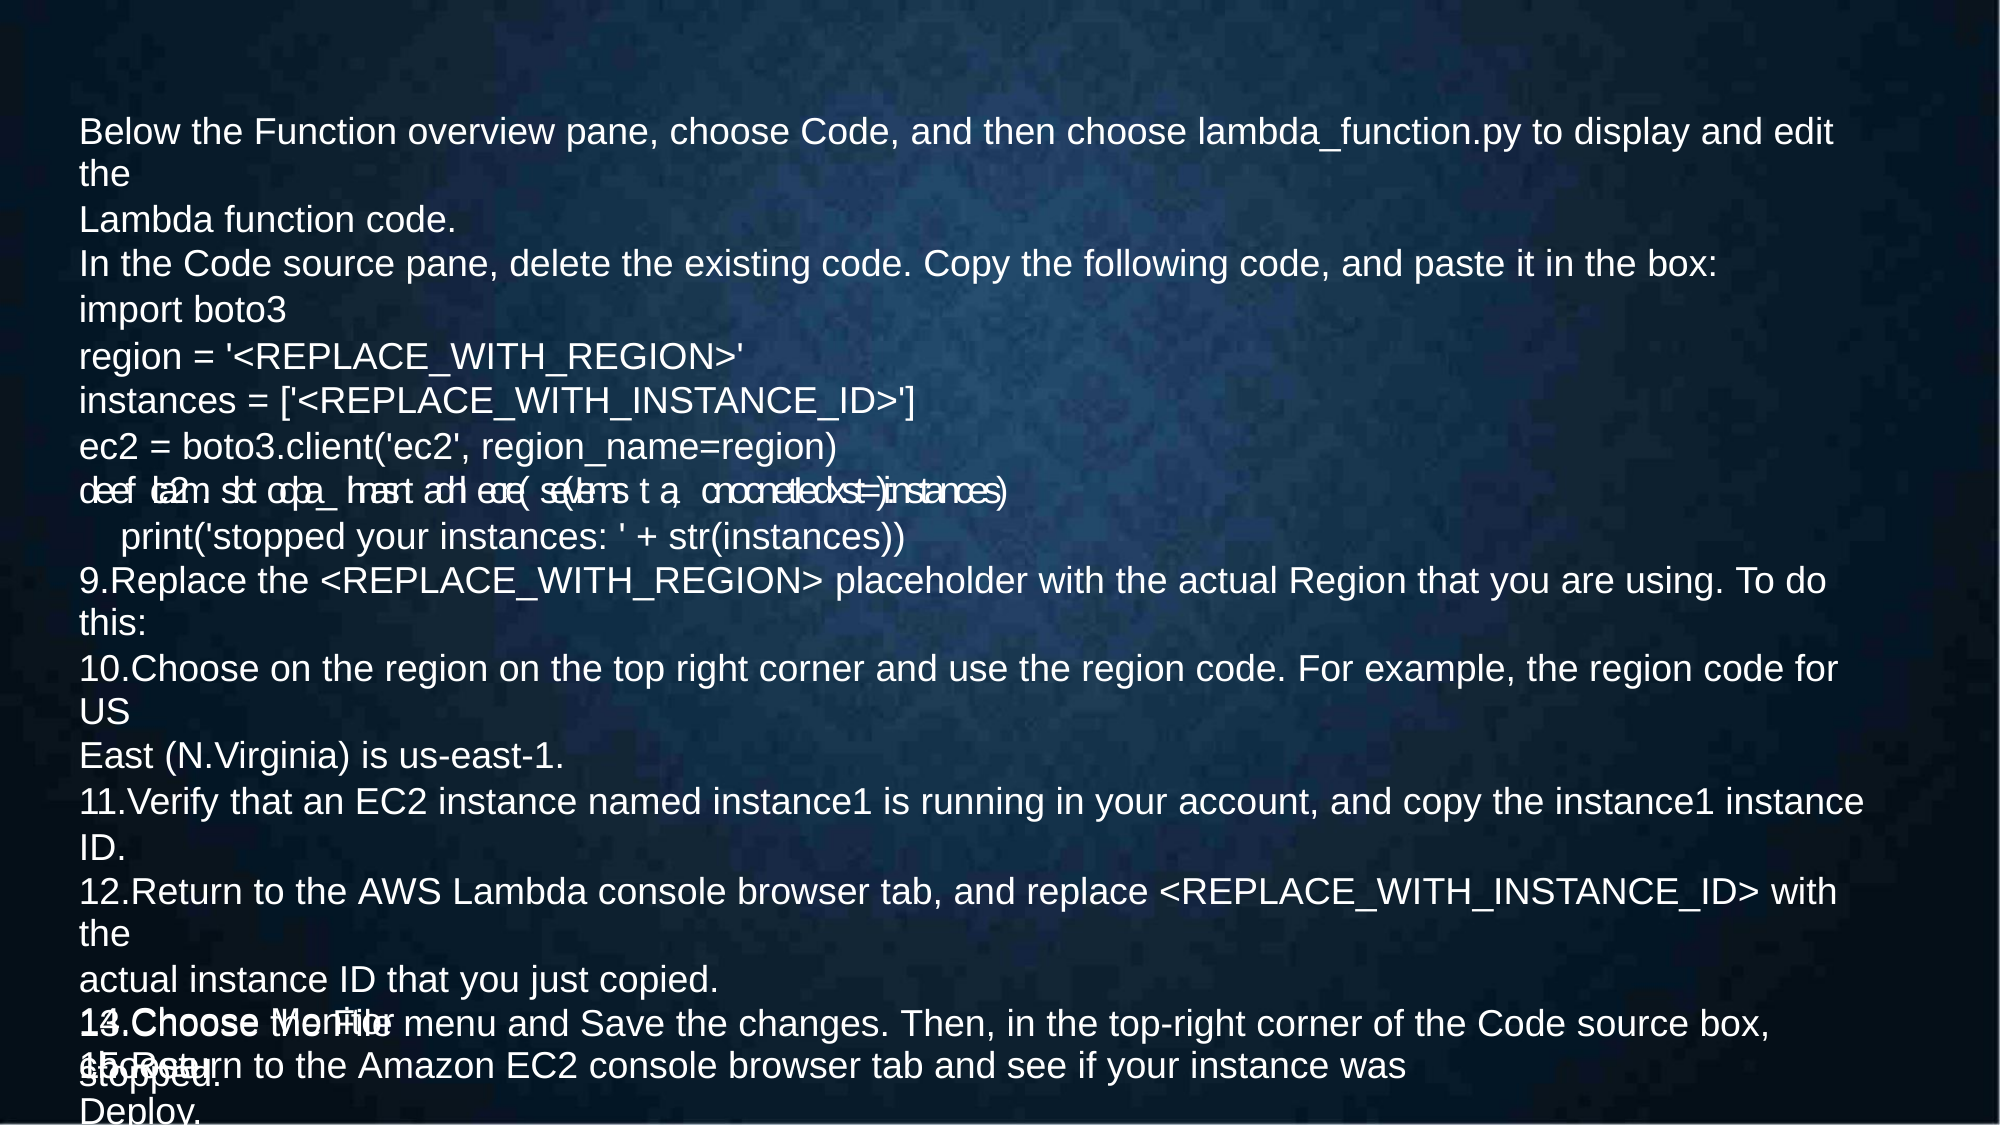

Below the Function overview pane, choose Code, and then choose lambda_function.py to display and edit
the
Lambda function code.
In the Code source pane, delete the existing code. Copy the following code, and paste it in the box:
import boto3
region = '<REPLACE_WITH_REGION>'
instances = ['<REPLACE_WITH_INSTANCE_ID>']
ec2 = boto3.client('ec2', region_name=region)
deef lca2m. sbt odpa_ ihnasnt adnl ecre( se(vIenns t a, cnocnetIedxst=)i:nstances)
print('stopped your instances: ' + str(instances))
9.Replace the <REPLACE_WITH_REGION> placeholder with the actual Region that you are using. To do
this:
10.Choose on the region on the top right corner and use the region code. For example, the region code for
US
East (N.Virginia) is us-east-1.
11.Verify that an EC2 instance named instance1 is running in your account, and copy the instance1 instance
ID.
12.Return to the AWS Lambda console browser tab, and replace <REPLACE_WITH_INSTANCE_ID> with
the
actual instance ID that you just copied.
14.Choose Monitor
13.Choose the File menu and Save the changes. Then, in the top-right corner of the Code source box,
15.Return to the Amazon EC2 console browser tab and see if your instance was
choose
stopped.
Deploy.